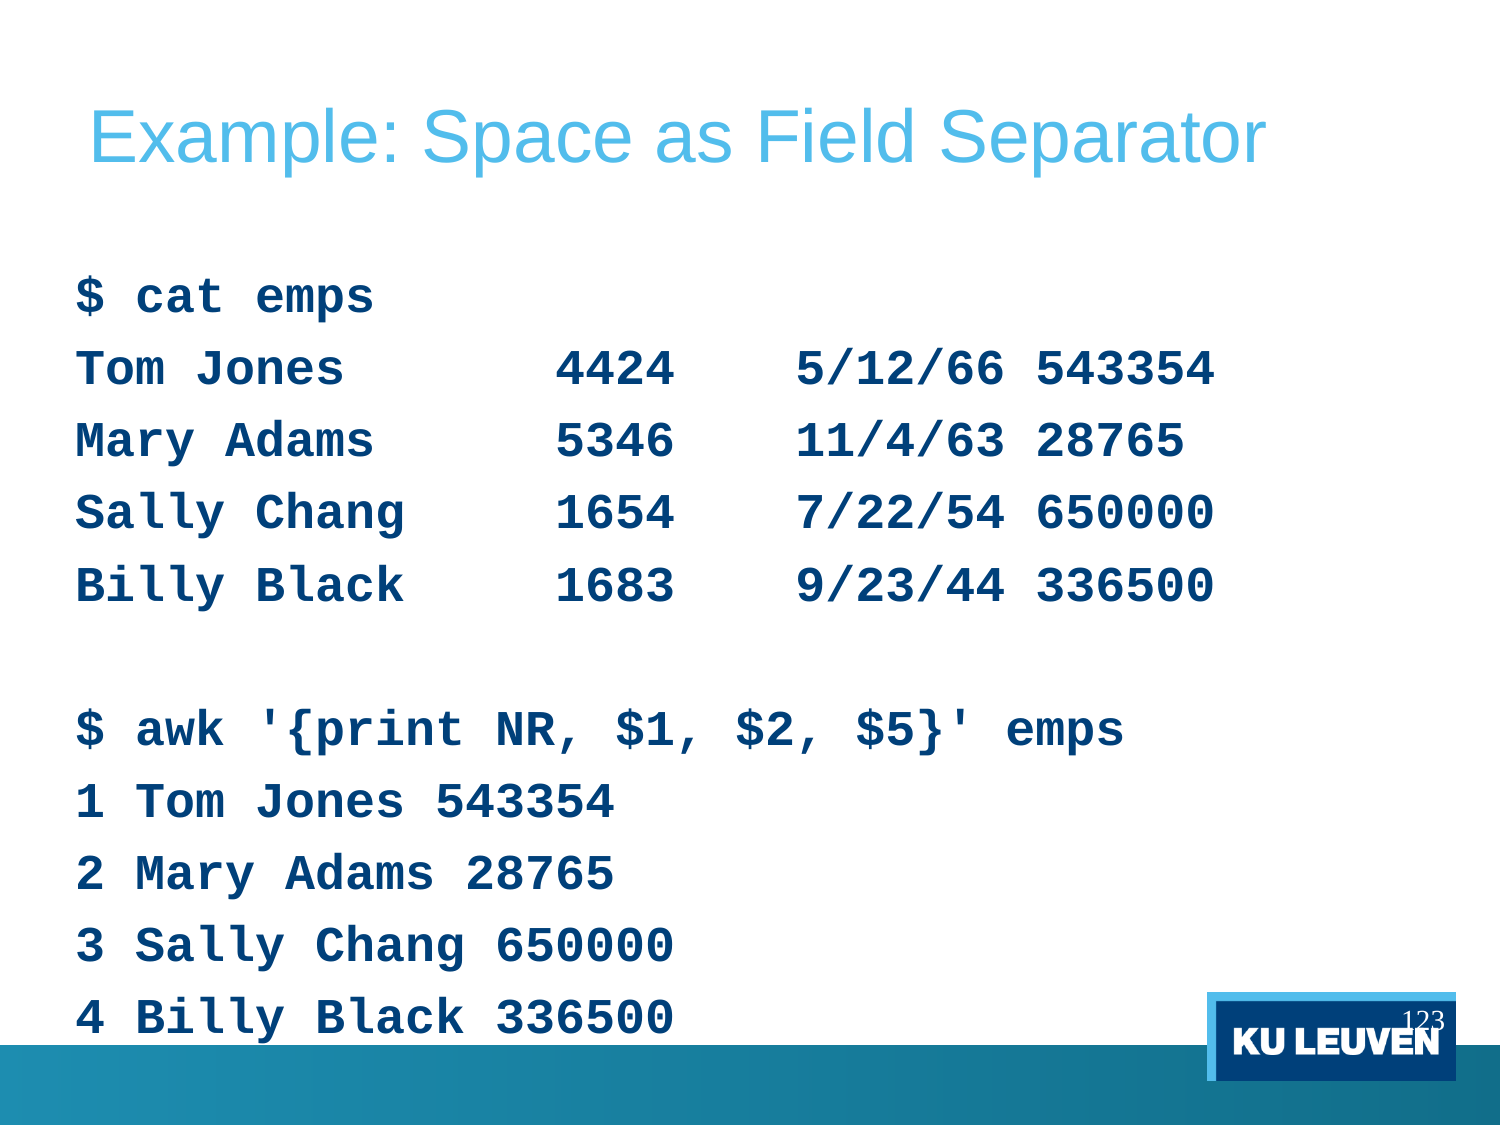

# Example: Space as Field Separator
$ cat emps
Tom Jones       4424    5/12/66 543354
Mary Adams      5346    11/4/63 28765
Sally Chang     1654    7/22/54 650000
Billy Black     1683    9/23/44 336500

$ awk '{print NR, $1, $2, $5}' emps
1 Tom Jones 543354
2 Mary Adams 28765
3 Sally Chang 650000
4 Billy Black 336500
123